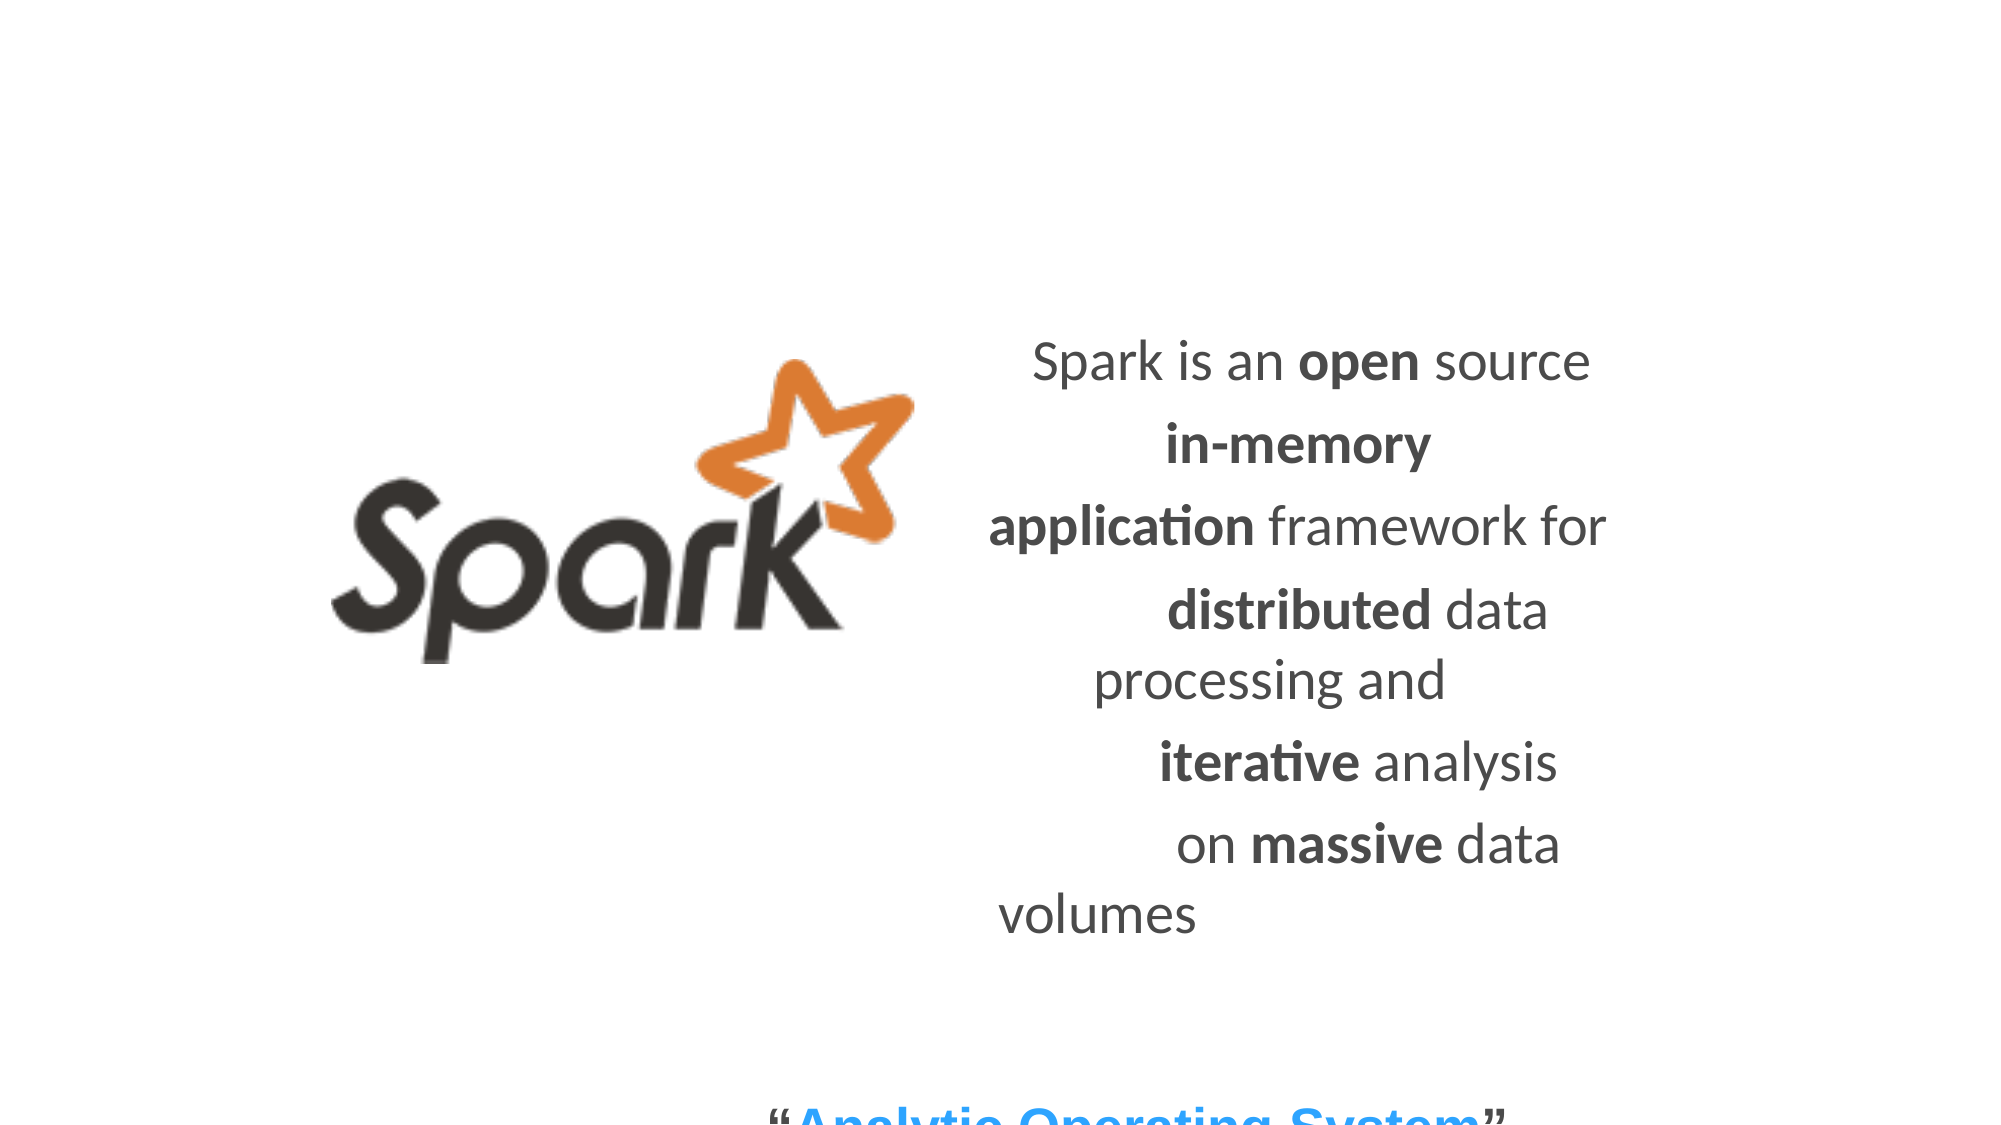

Spark is an open source
in-memory  application framework for
distributed data processing and
iterative analysis
on massive data volumes

“Analytic Operating System”